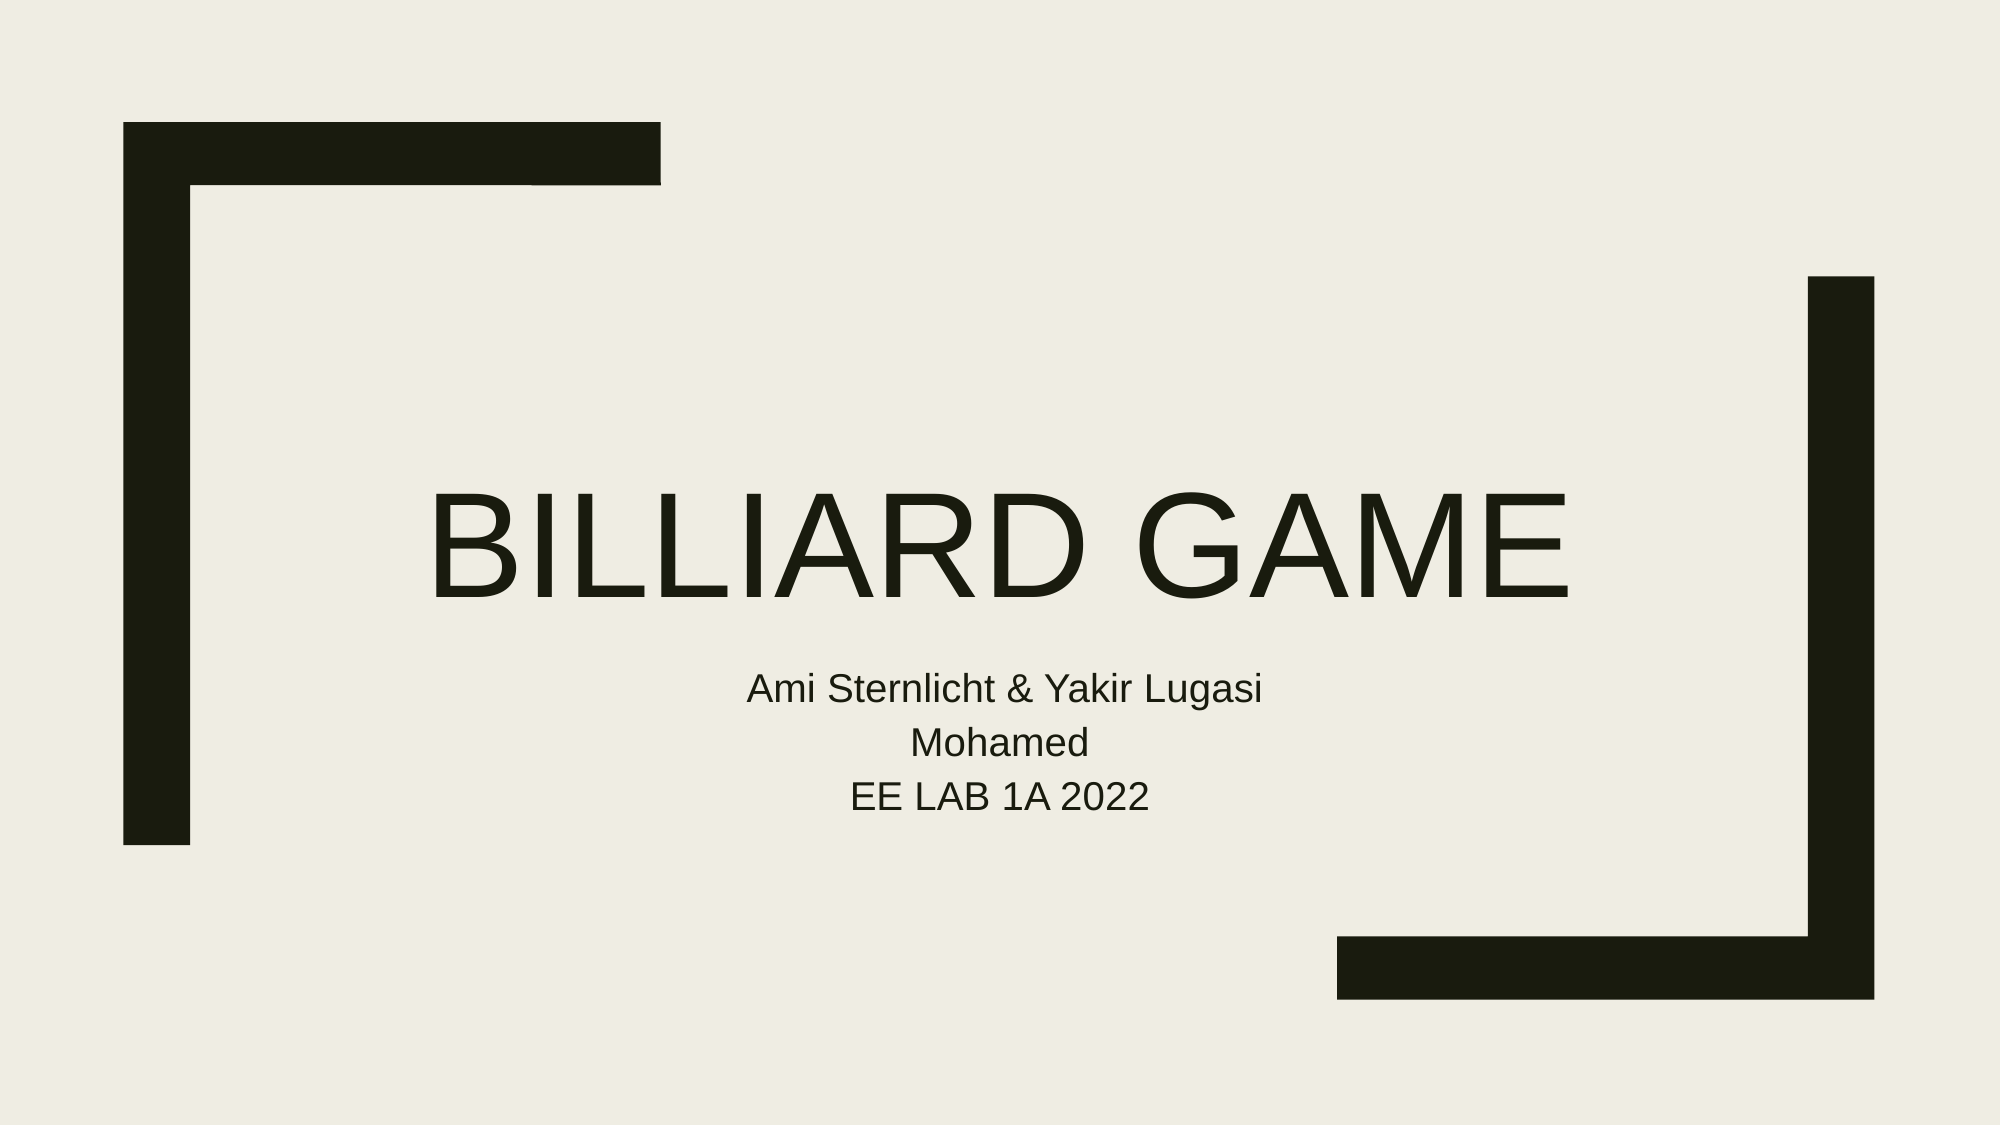

# Billiard Game
Ami Sternlicht & Yakir Lugasi
Mohamed
EE LAB 1A 2022